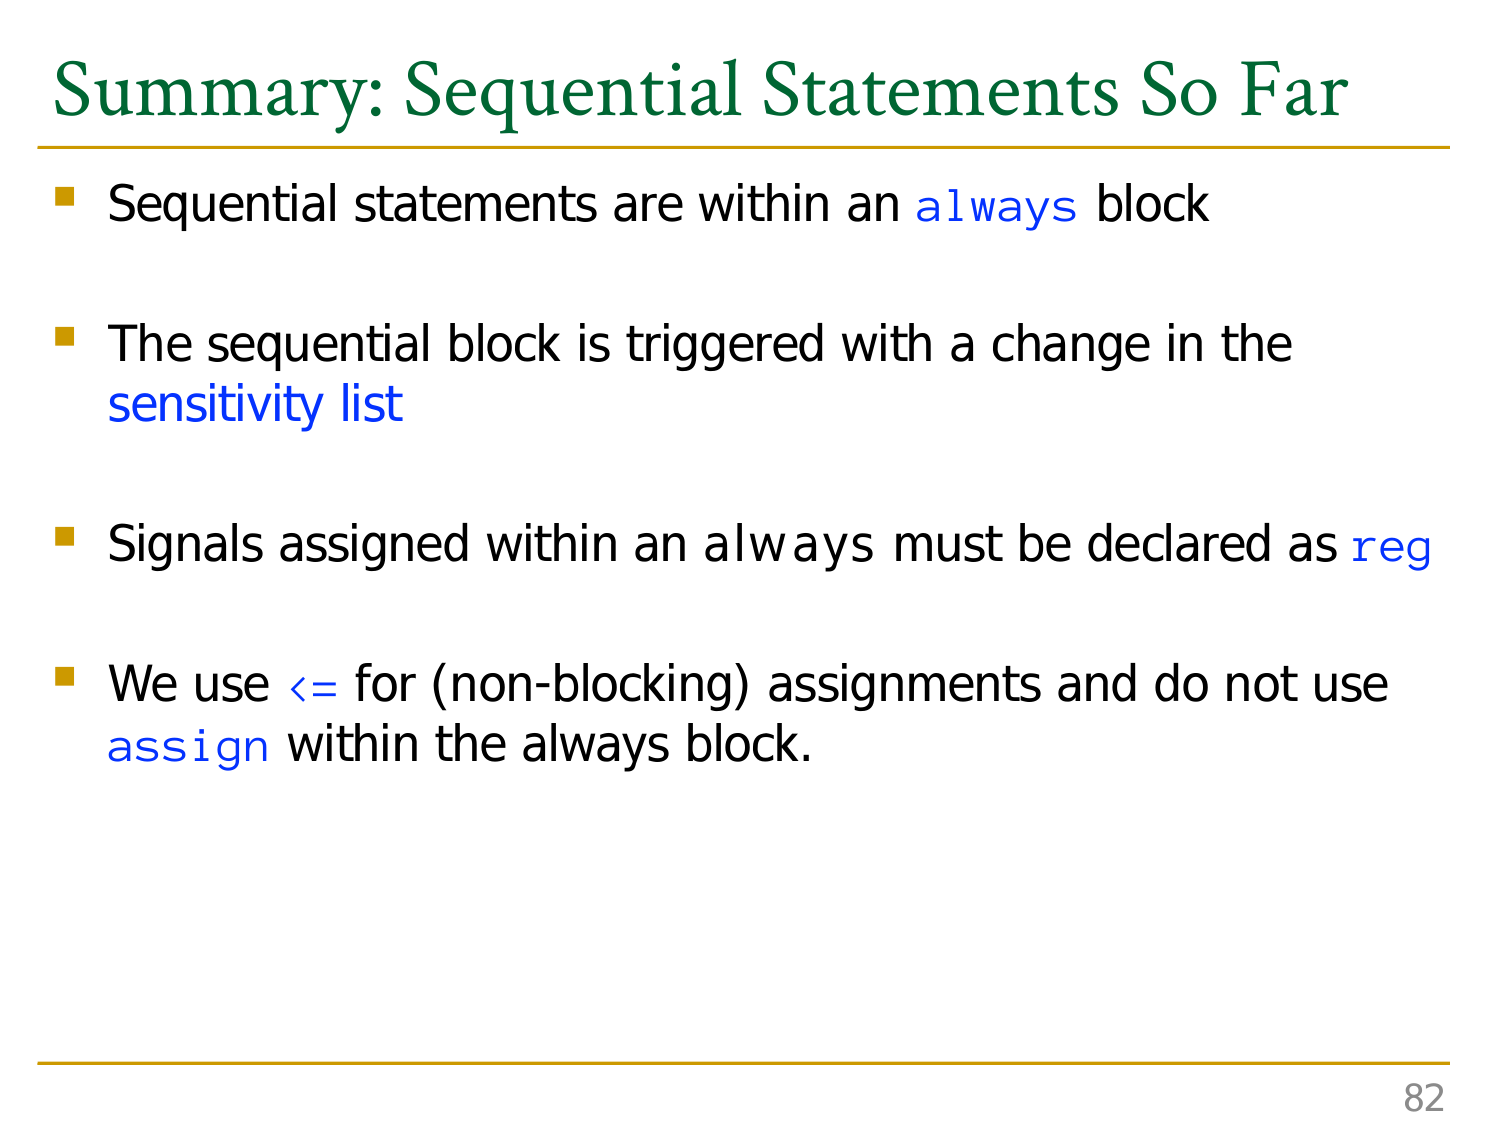

# Summary: Sequential Statements So Far
Sequential statements are within an always block

The sequential block is triggered with a change in the sensitivity list

Signals assigned within an always must be declared as reg

We use <= for (non-blocking) assignments and do not use assign within the always block.

82